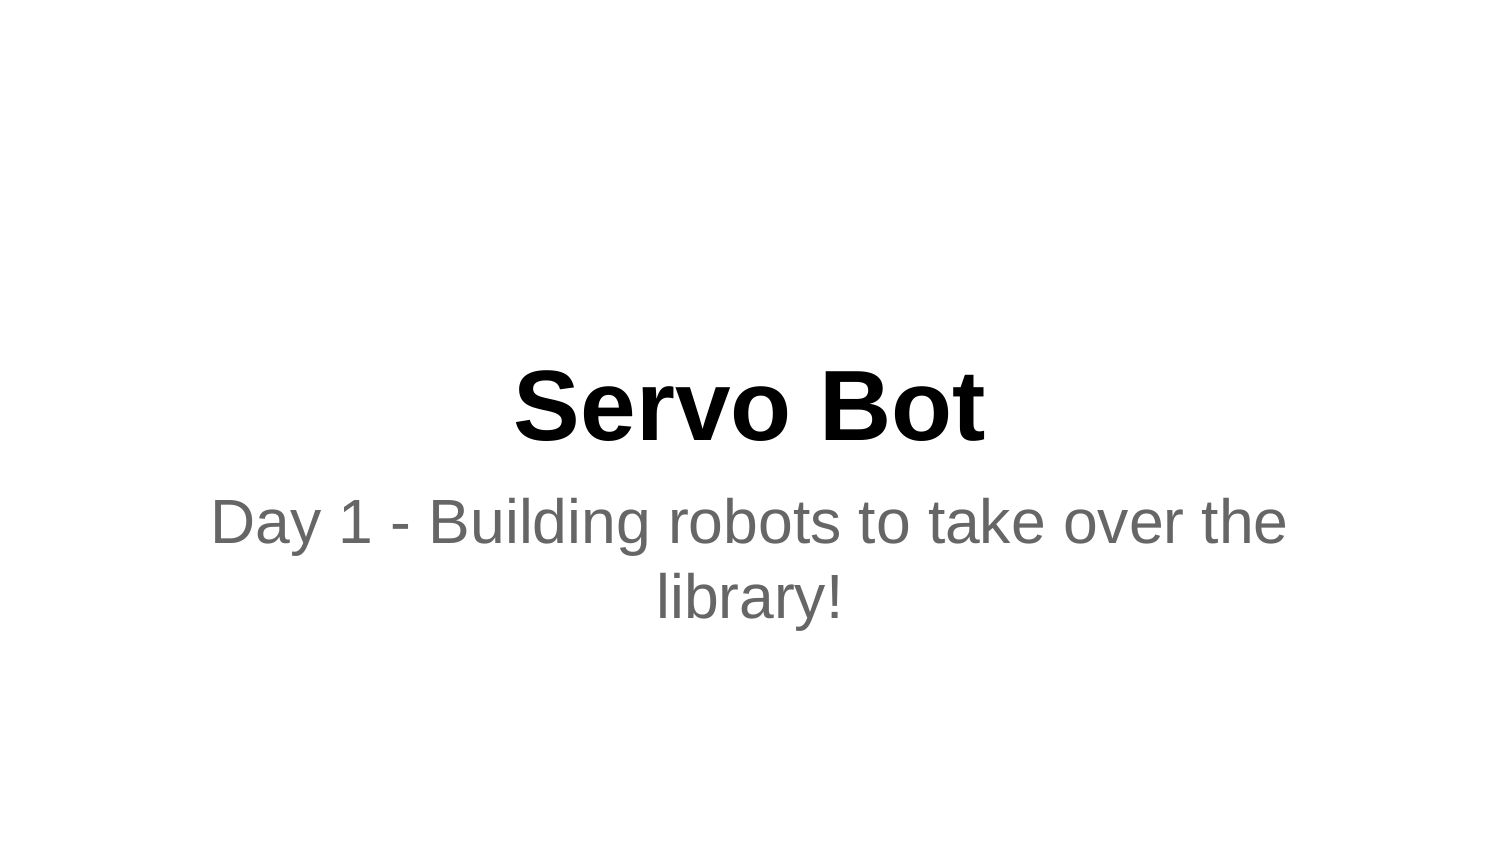

Servo Bot
Day 1 - Building robots to take over the library!